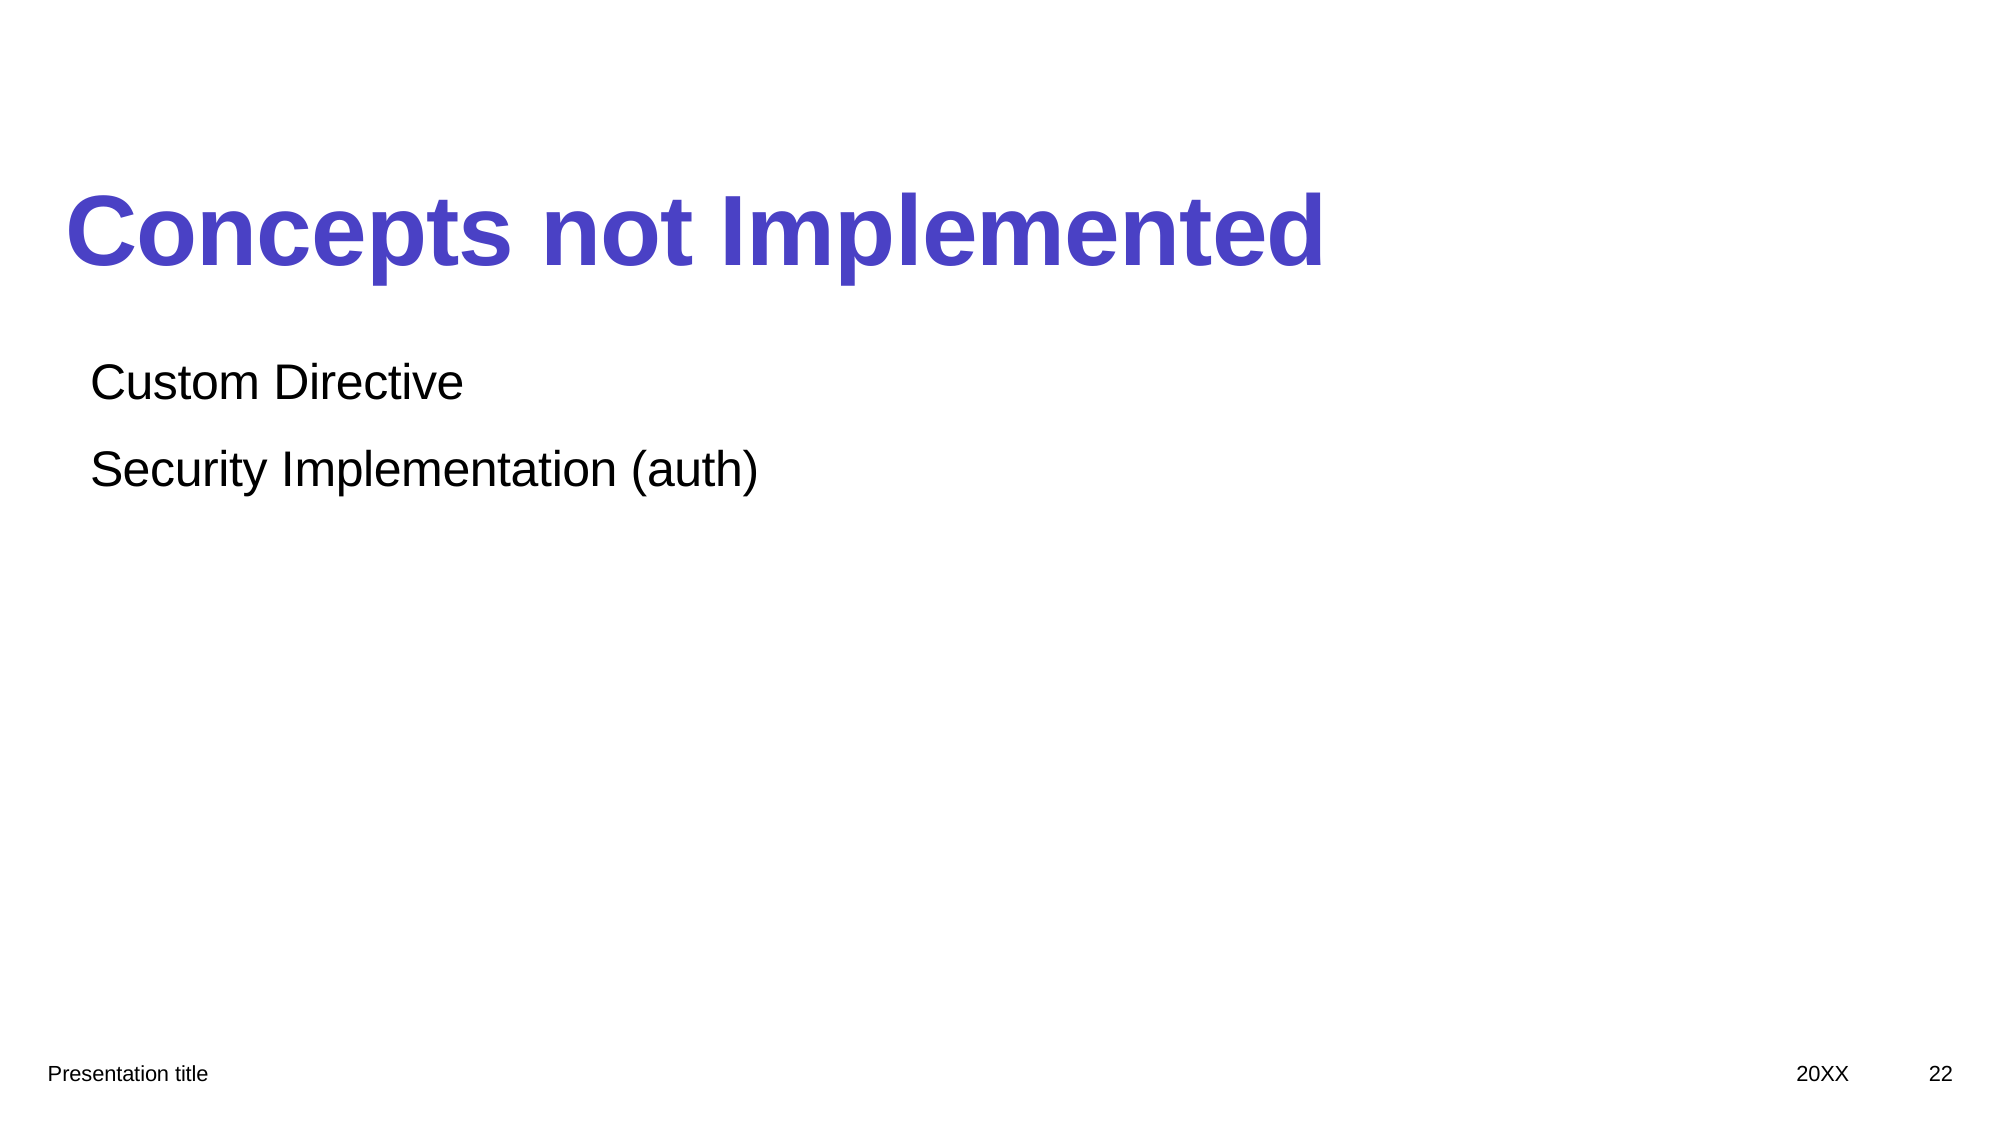

# Concepts not Implemented
Custom Directive
Security Implementation (auth)
20XX
Presentation title
22